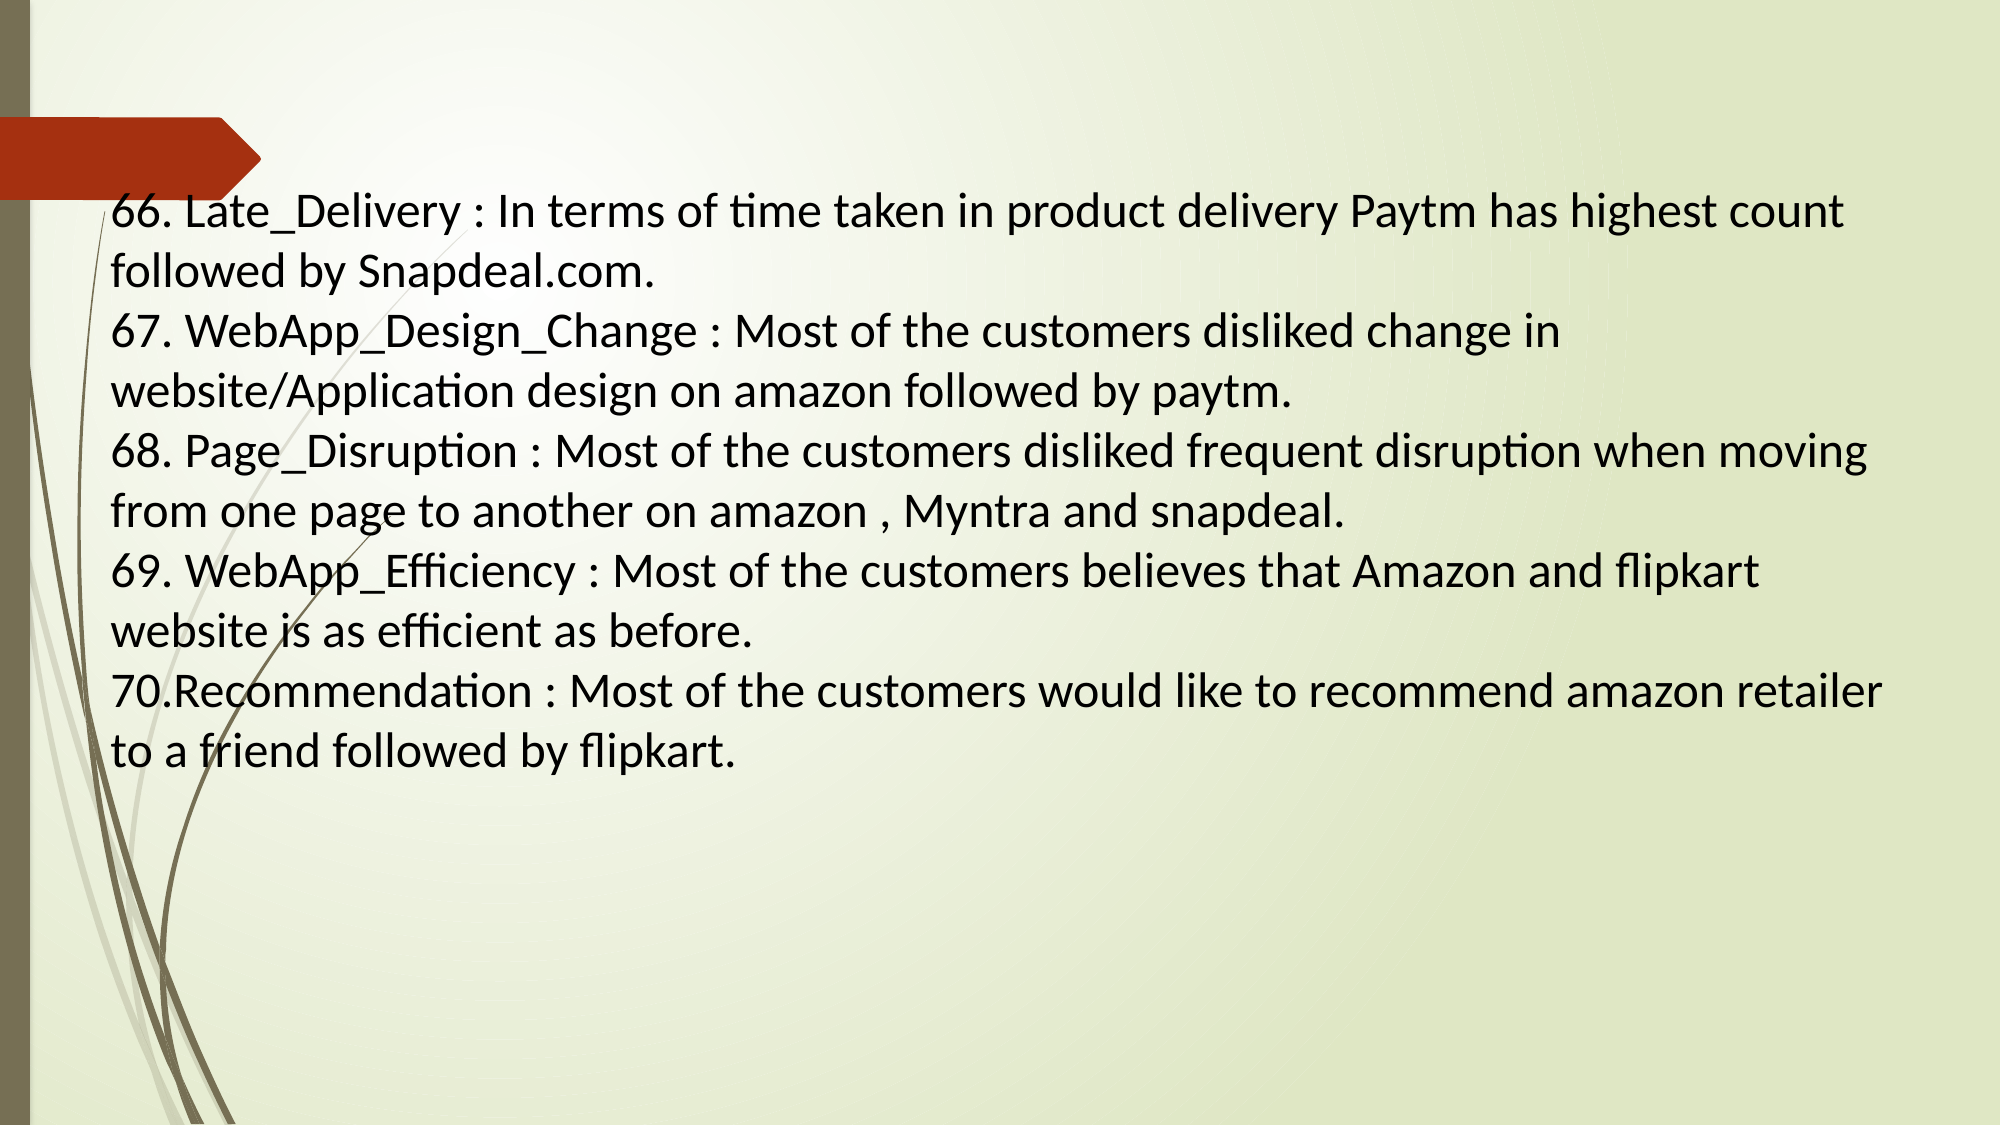

66. Late_Delivery : In terms of time taken in product delivery Paytm has highest count followed by Snapdeal.com.
67. WebApp_Design_Change : Most of the customers disliked change in website/Application design on amazon followed by paytm.
68. Page_Disruption : Most of the customers disliked frequent disruption when moving from one page to another on amazon , Myntra and snapdeal.
69. WebApp_Efficiency : Most of the customers believes that Amazon and flipkart website is as efficient as before.
70.Recommendation : Most of the customers would like to recommend amazon retailer to a friend followed by flipkart.